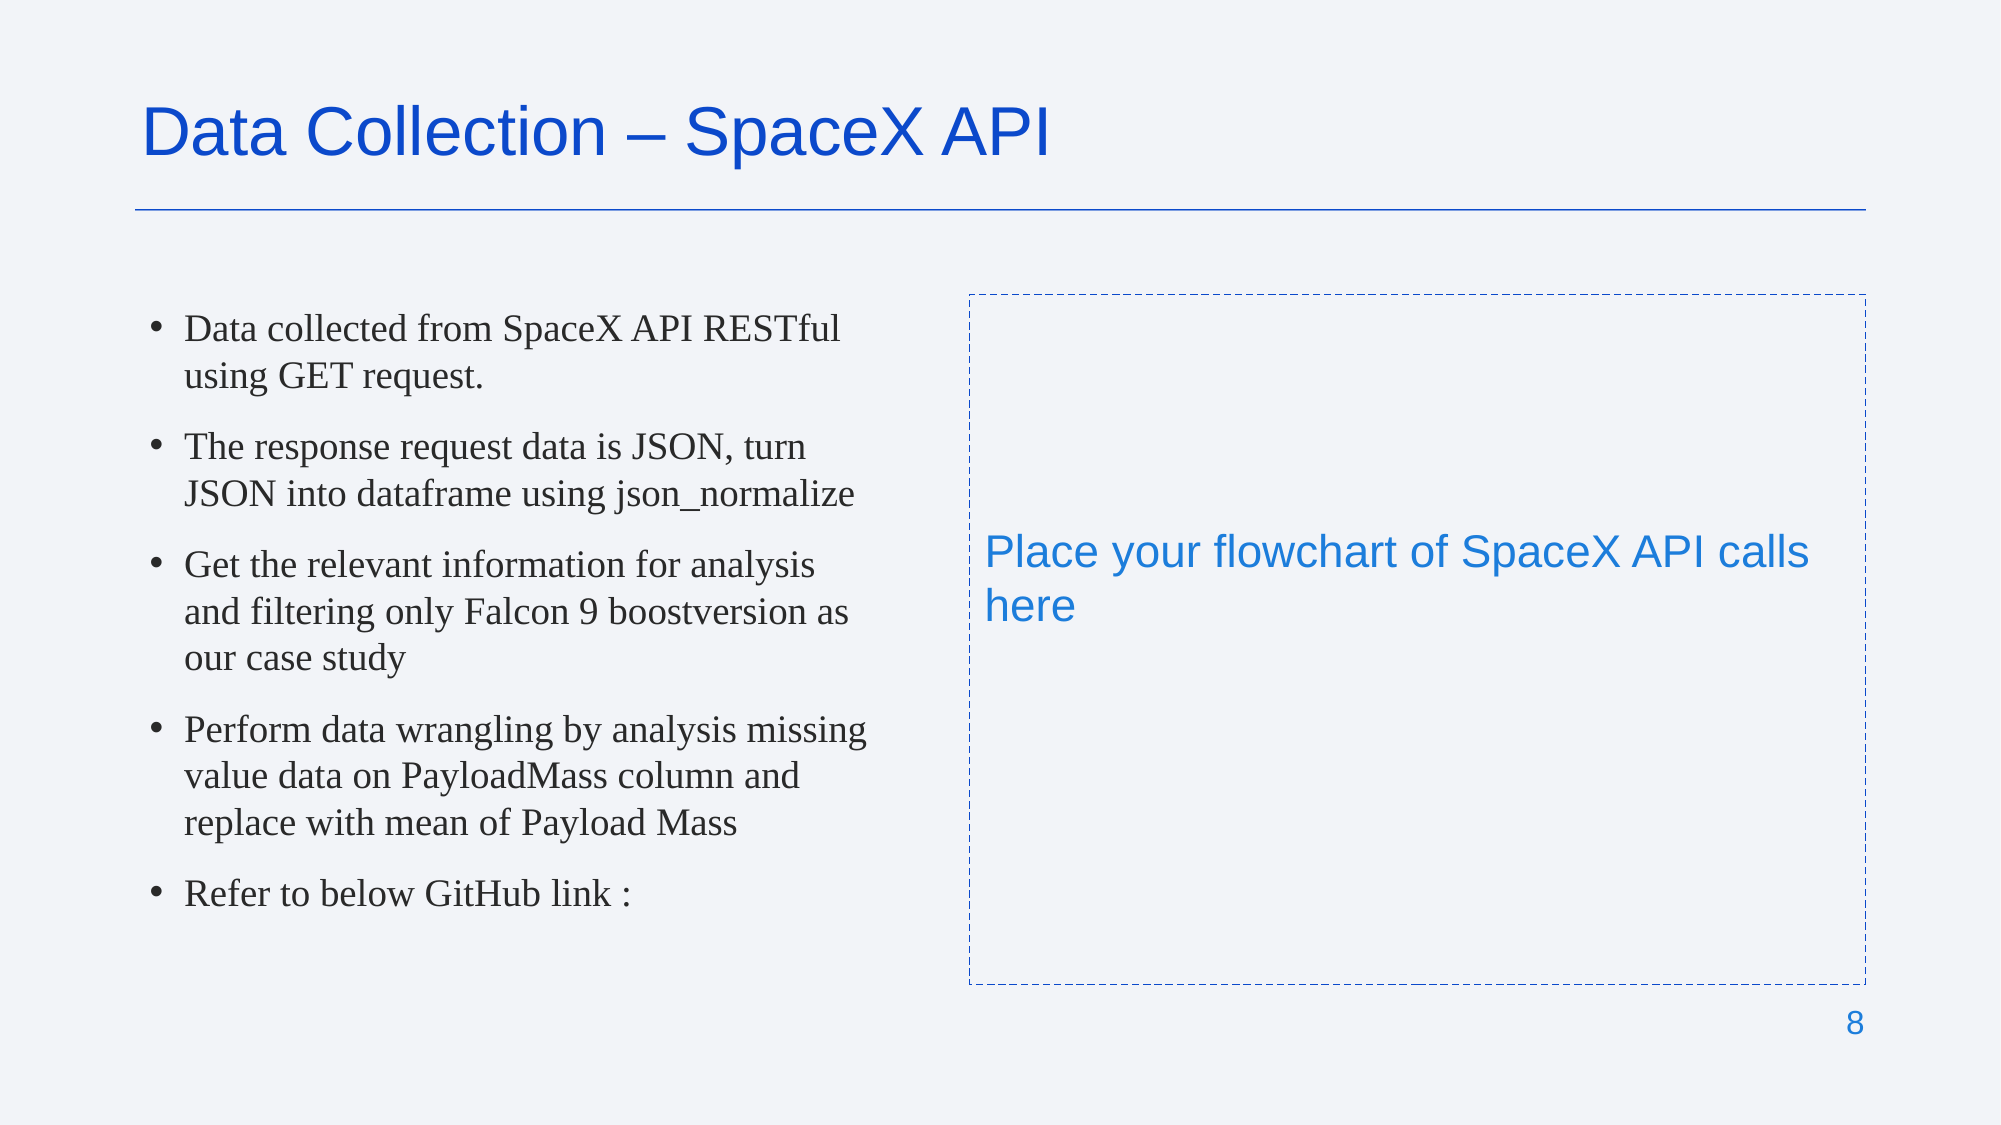

Data Collection – SpaceX API

Place your flowchart of SpaceX API calls here
Data collected from SpaceX API RESTful using GET request.
The response request data is JSON, turn JSON into dataframe using json_normalize
Get the relevant information for analysis and filtering only Falcon 9 boostversion as our case study
Perform data wrangling by analysis missing value data on PayloadMass column and replace with mean of Payload Mass
Refer to below GitHub link :

8